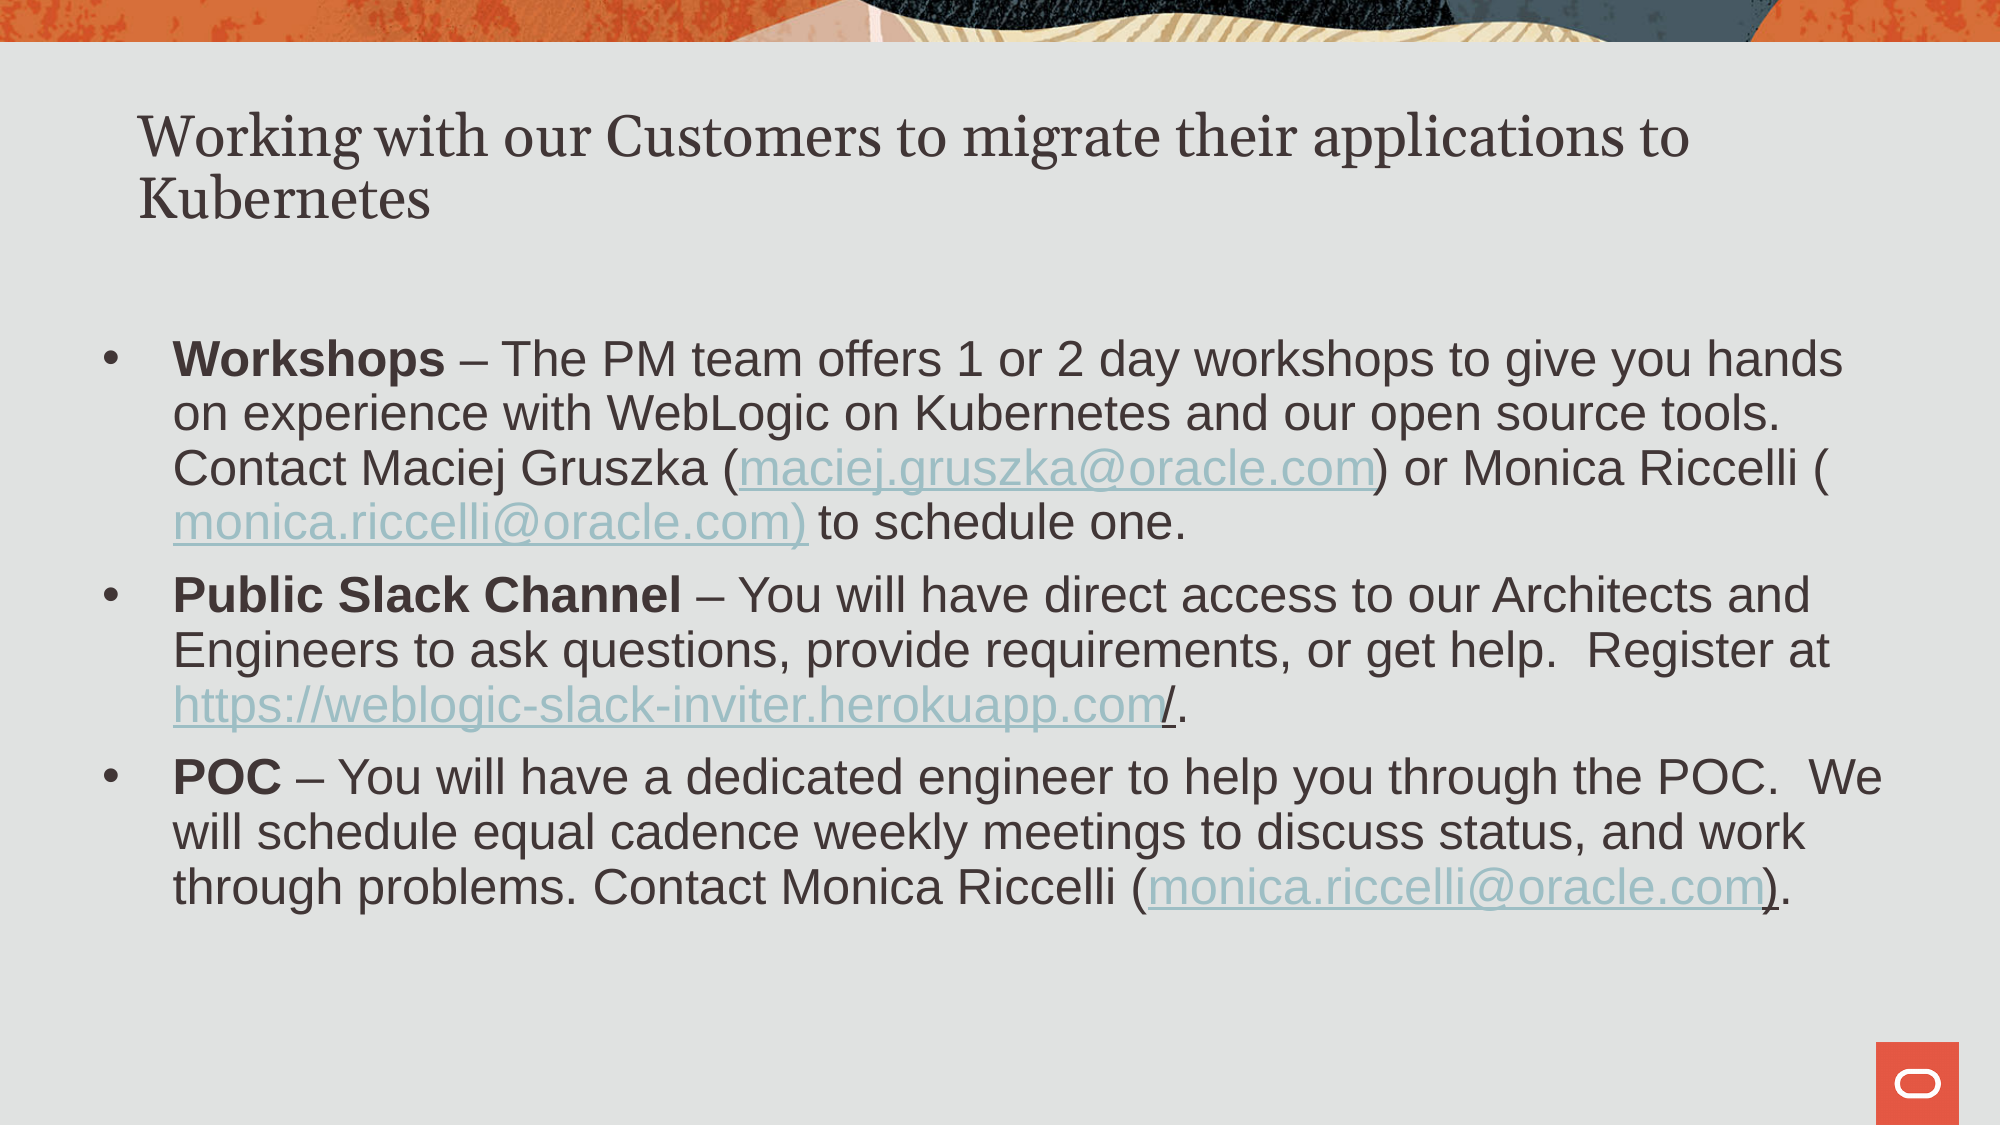

# Working with our Customers to migrate their applications to Kubernetes
Workshops – The PM team offers 1 or 2 day workshops to give you hands on experience with WebLogic on Kubernetes and our open source tools.  Contact Maciej Gruszka (maciej.gruszka@oracle.com) or Monica Riccelli (monica.riccelli@oracle.com) to schedule one.
Public Slack Channel – You will have direct access to our Architects and Engineers to ask questions, provide requirements, or get help.  Register at https://weblogic-slack-inviter.herokuapp.com/.
POC – You will have a dedicated engineer to help you through the POC.  We will schedule equal cadence weekly meetings to discuss status, and work through problems. Contact Monica Riccelli (monica.riccelli@oracle.com).